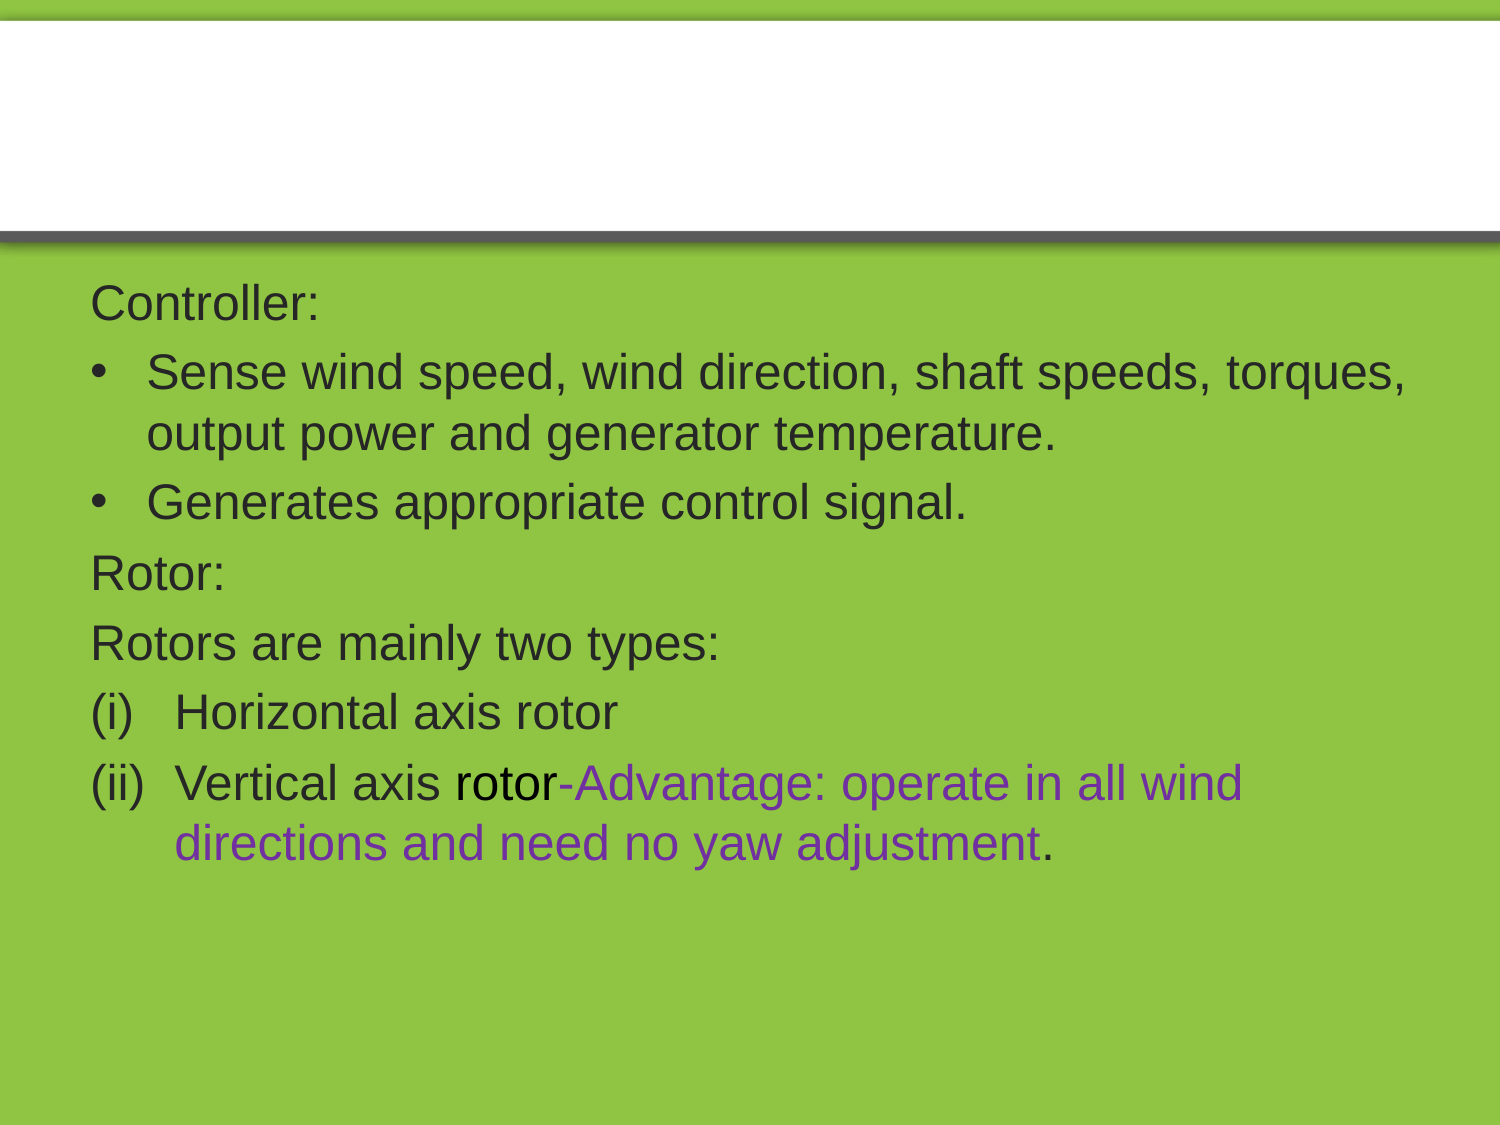

#
Controller:
Sense wind speed, wind direction, shaft speeds, torques, output power and generator temperature.
Generates appropriate control signal.
Rotor:
Rotors are mainly two types:
Horizontal axis rotor
Vertical axis rotor-Advantage: operate in all wind directions and need no yaw adjustment.